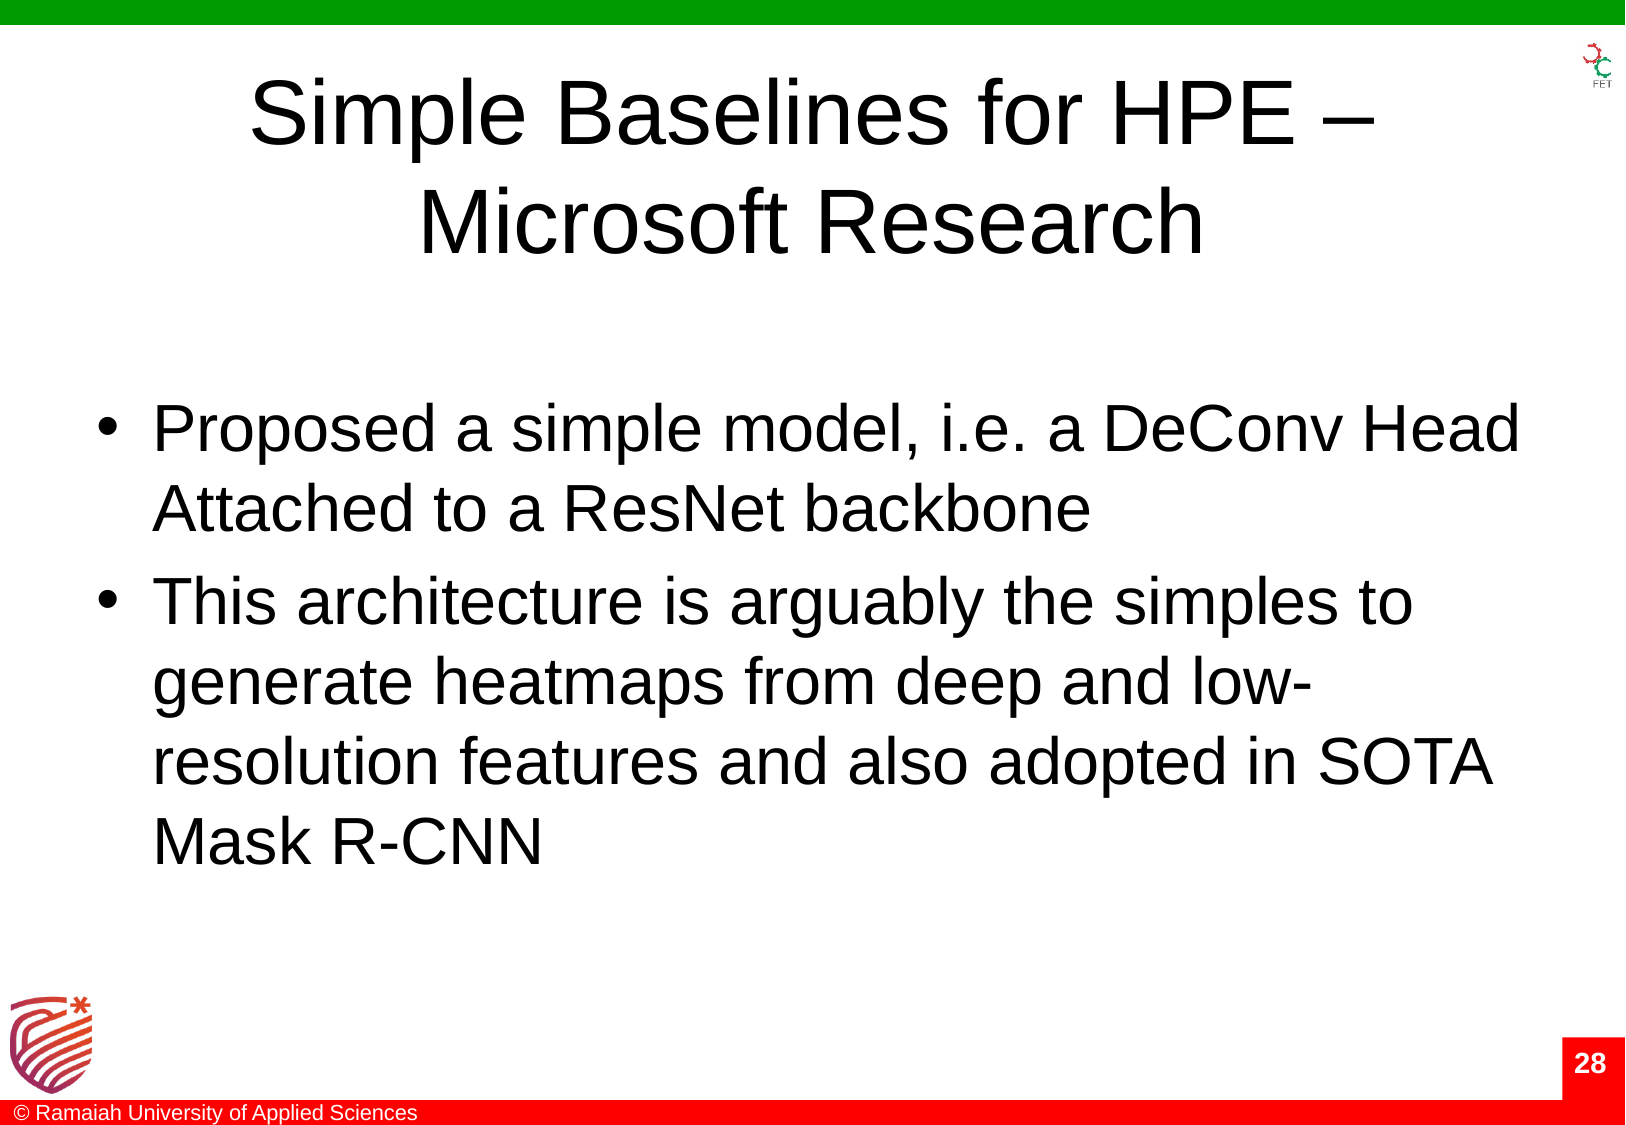

# Simple Baselines for HPE – Microsoft Research
Proposed a simple model, i.e. a DeConv Head Attached to a ResNet backbone
This architecture is arguably the simples to generate heatmaps from deep and low-resolution features and also adopted in SOTA Mask R-CNN